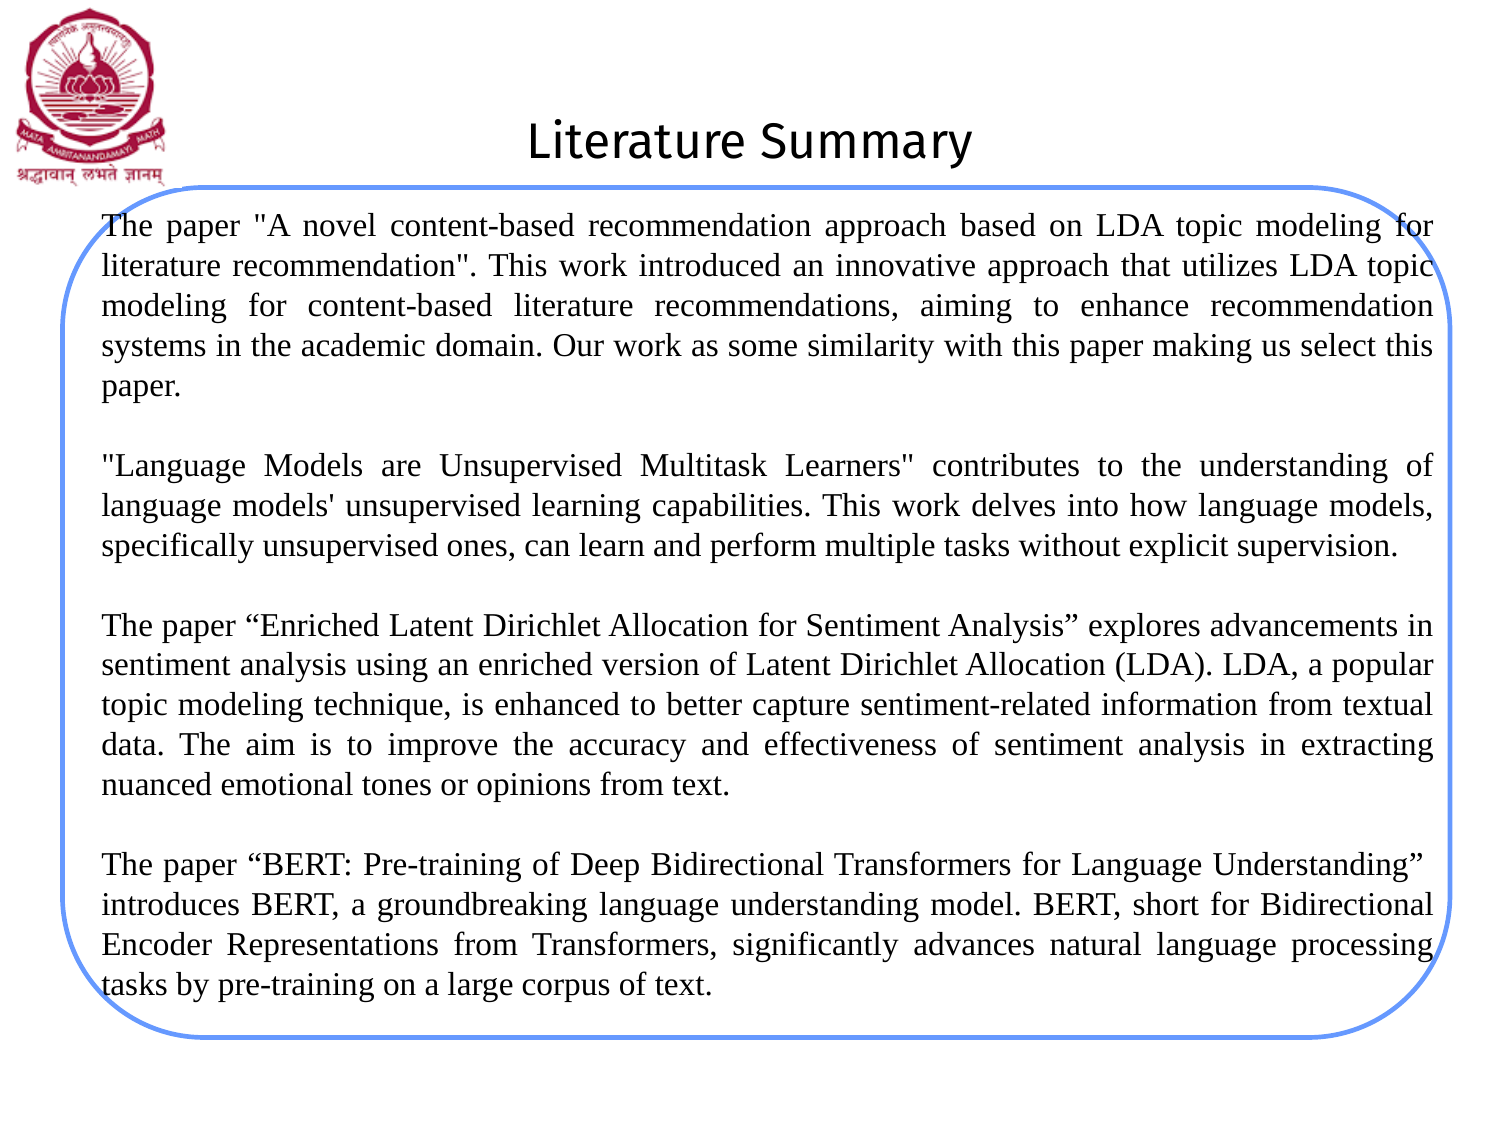

# Literature Summary
The paper "A novel content-based recommendation approach based on LDA topic modeling for literature recommendation". This work introduced an innovative approach that utilizes LDA topic modeling for content-based literature recommendations, aiming to enhance recommendation systems in the academic domain. Our work as some similarity with this paper making us select this paper.

"Language Models are Unsupervised Multitask Learners" contributes to the understanding of language models' unsupervised learning capabilities. This work delves into how language models, specifically unsupervised ones, can learn and perform multiple tasks without explicit supervision.

The paper “Enriched Latent Dirichlet Allocation for Sentiment Analysis” explores advancements in sentiment analysis using an enriched version of Latent Dirichlet Allocation (LDA). LDA, a popular topic modeling technique, is enhanced to better capture sentiment-related information from textual data. The aim is to improve the accuracy and effectiveness of sentiment analysis in extracting nuanced emotional tones or opinions from text.

The paper “BERT: Pre-training of Deep Bidirectional Transformers for Language Understanding”  introduces BERT, a groundbreaking language understanding model. BERT, short for Bidirectional Encoder Representations from Transformers, significantly advances natural language processing tasks by pre-training on a large corpus of text.